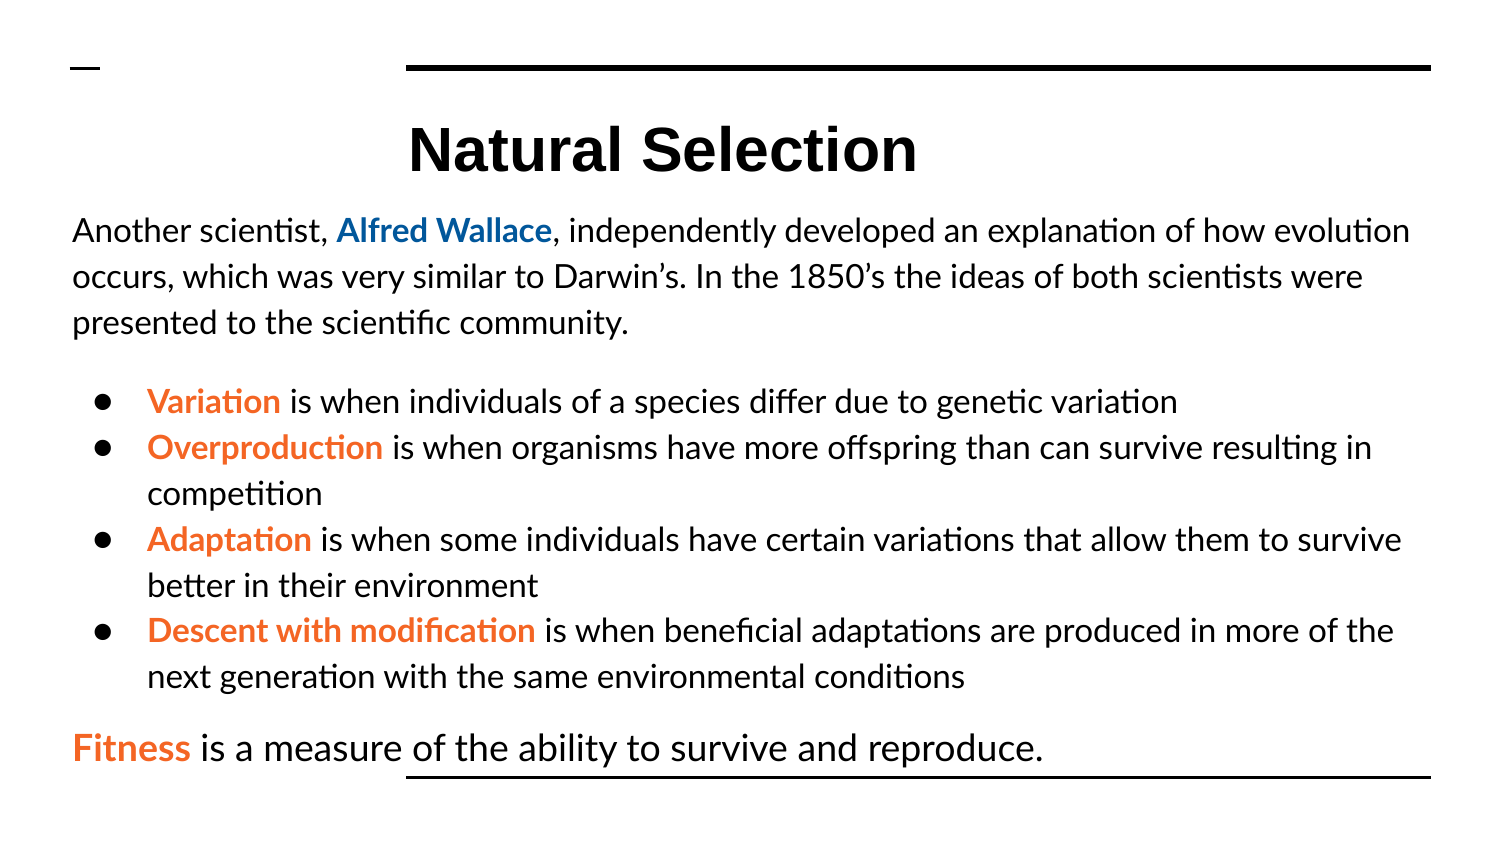

# Natural Selection
Another scientist, Alfred Wallace, independently developed an explanation of how evolution occurs, which was very similar to Darwin’s. In the 1850’s the ideas of both scientists were presented to the scientific community.
Variation is when individuals of a species differ due to genetic variation
Overproduction is when organisms have more offspring than can survive resulting in competition
Adaptation is when some individuals have certain variations that allow them to survive better in their environment
Descent with modification is when beneficial adaptations are produced in more of the next generation with the same environmental conditions
Fitness is a measure of the ability to survive and reproduce.